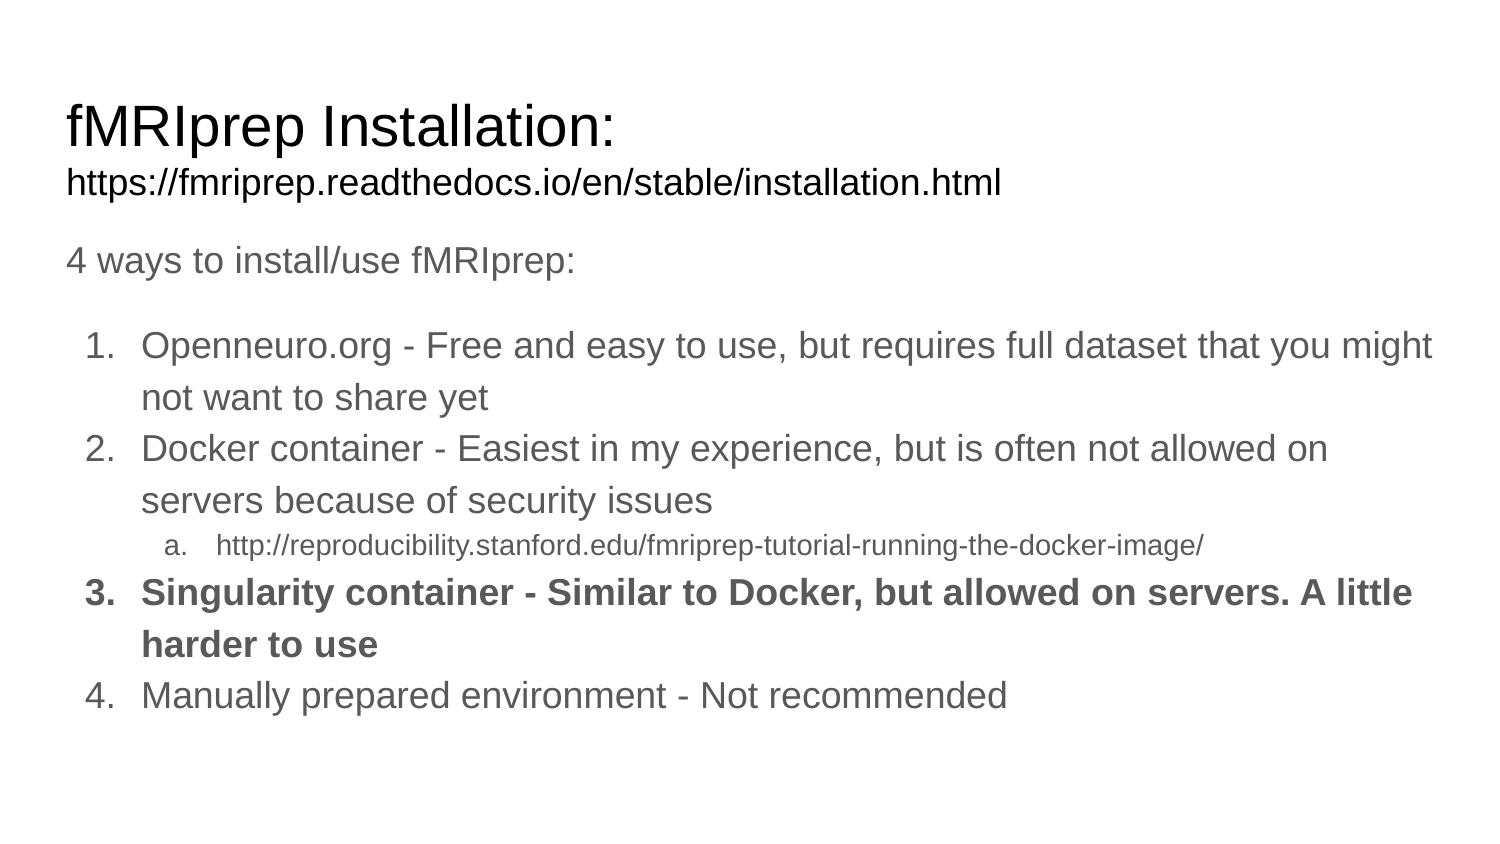

# fMRIprep Installation: https://fmriprep.readthedocs.io/en/stable/installation.html
4 ways to install/use fMRIprep:
Openneuro.org - Free and easy to use, but requires full dataset that you might not want to share yet
Docker container - Easiest in my experience, but is often not allowed on servers because of security issues
http://reproducibility.stanford.edu/fmriprep-tutorial-running-the-docker-image/
Singularity container - Similar to Docker, but allowed on servers. A little harder to use
Manually prepared environment - Not recommended